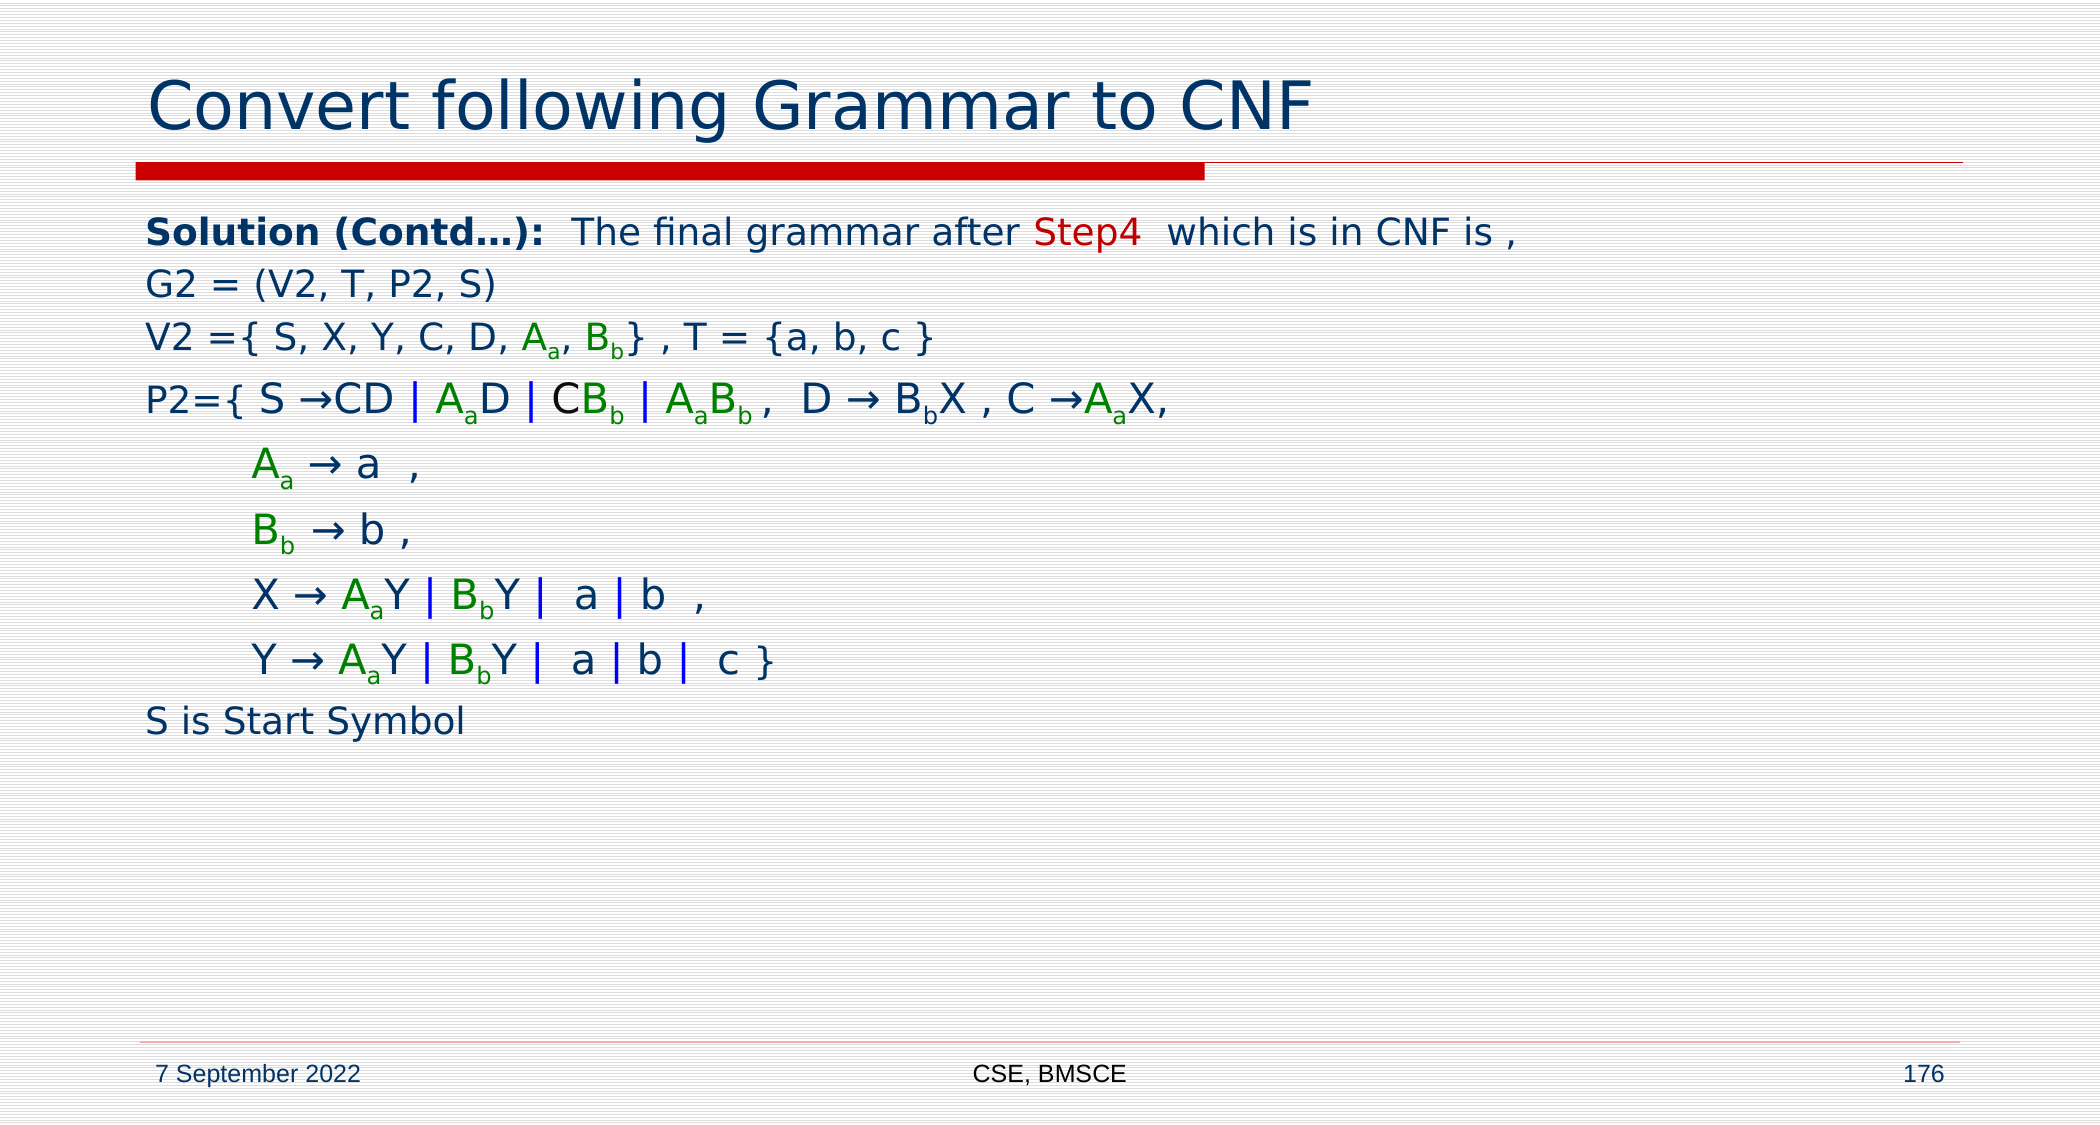

# Convert following Grammar to CNF
Solution (Contd…):  The final grammar after Step4  which is in CNF is ,
G2 = (V2, T, P2, S)
V2 ={ S, X, Y, C, D, Aa, Bb} , T = {a, b, c }
P2={ S →CD | AaD | CBb | AaBb ,  D → BbX , C →AaX,
        Aa → a  ,
        Bb  → b ,
        X → AaY | BbY |  a | b  ,
        Y → AaY | BbY |  a | b |  c }
S is Start Symbol

CSE, BMSCE
176
7 September 2022